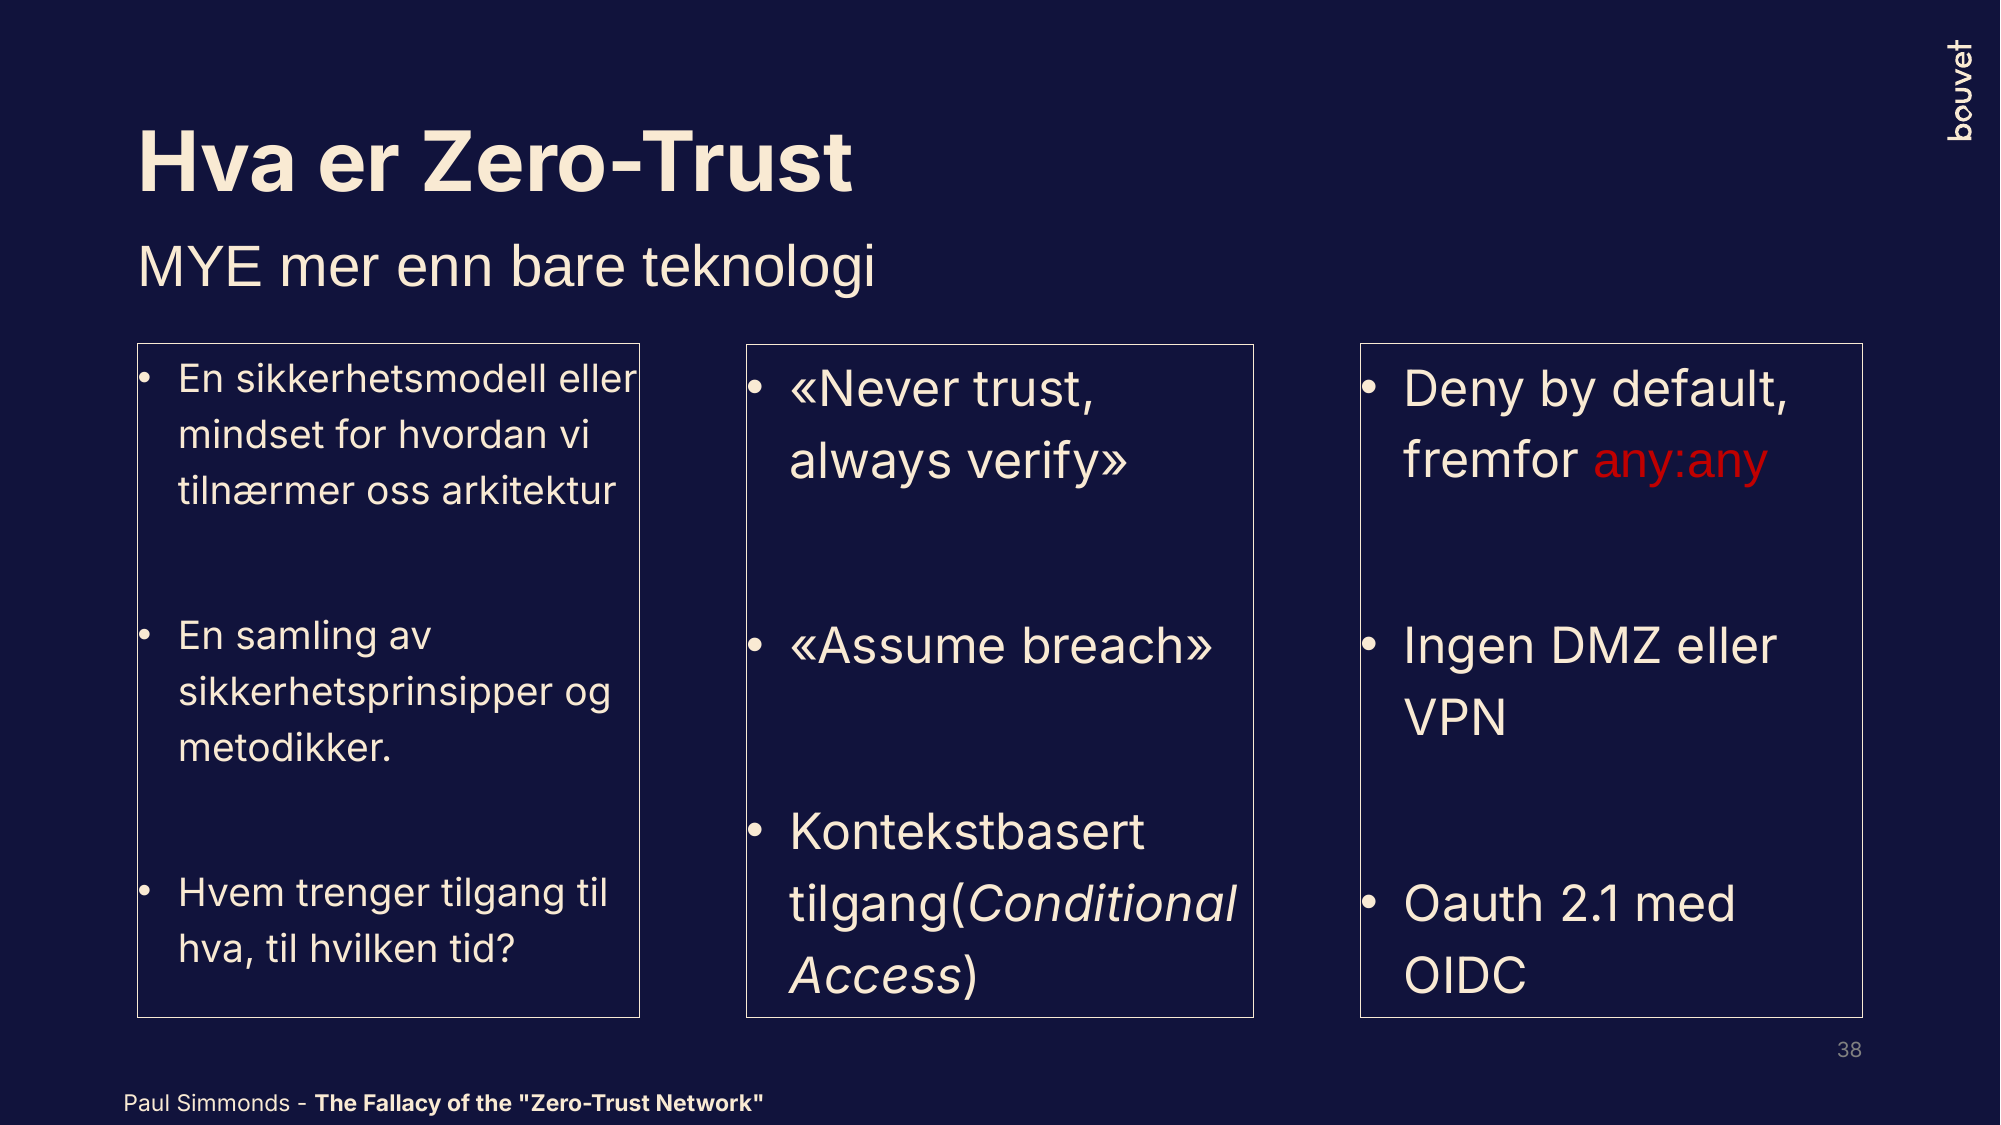

# Hva er Zero-Trust
MYE mer enn bare teknologi
En sikkerhetsmodell eller mindset for hvordan vi tilnærmer oss arkitektur

En samling av sikkerhetsprinsipper og metodikker.

Hvem trenger tilgang til hva, til hvilken tid?
Deny by default, fremfor any:any

Ingen DMZ eller VPN

Oauth 2.1 med OIDC

«Never trust, always verify»

«Assume breach»

Kontekstbasert tilgang(Conditional Access)
38
Paul Simmonds - The Fallacy of the "Zero-Trust Network"